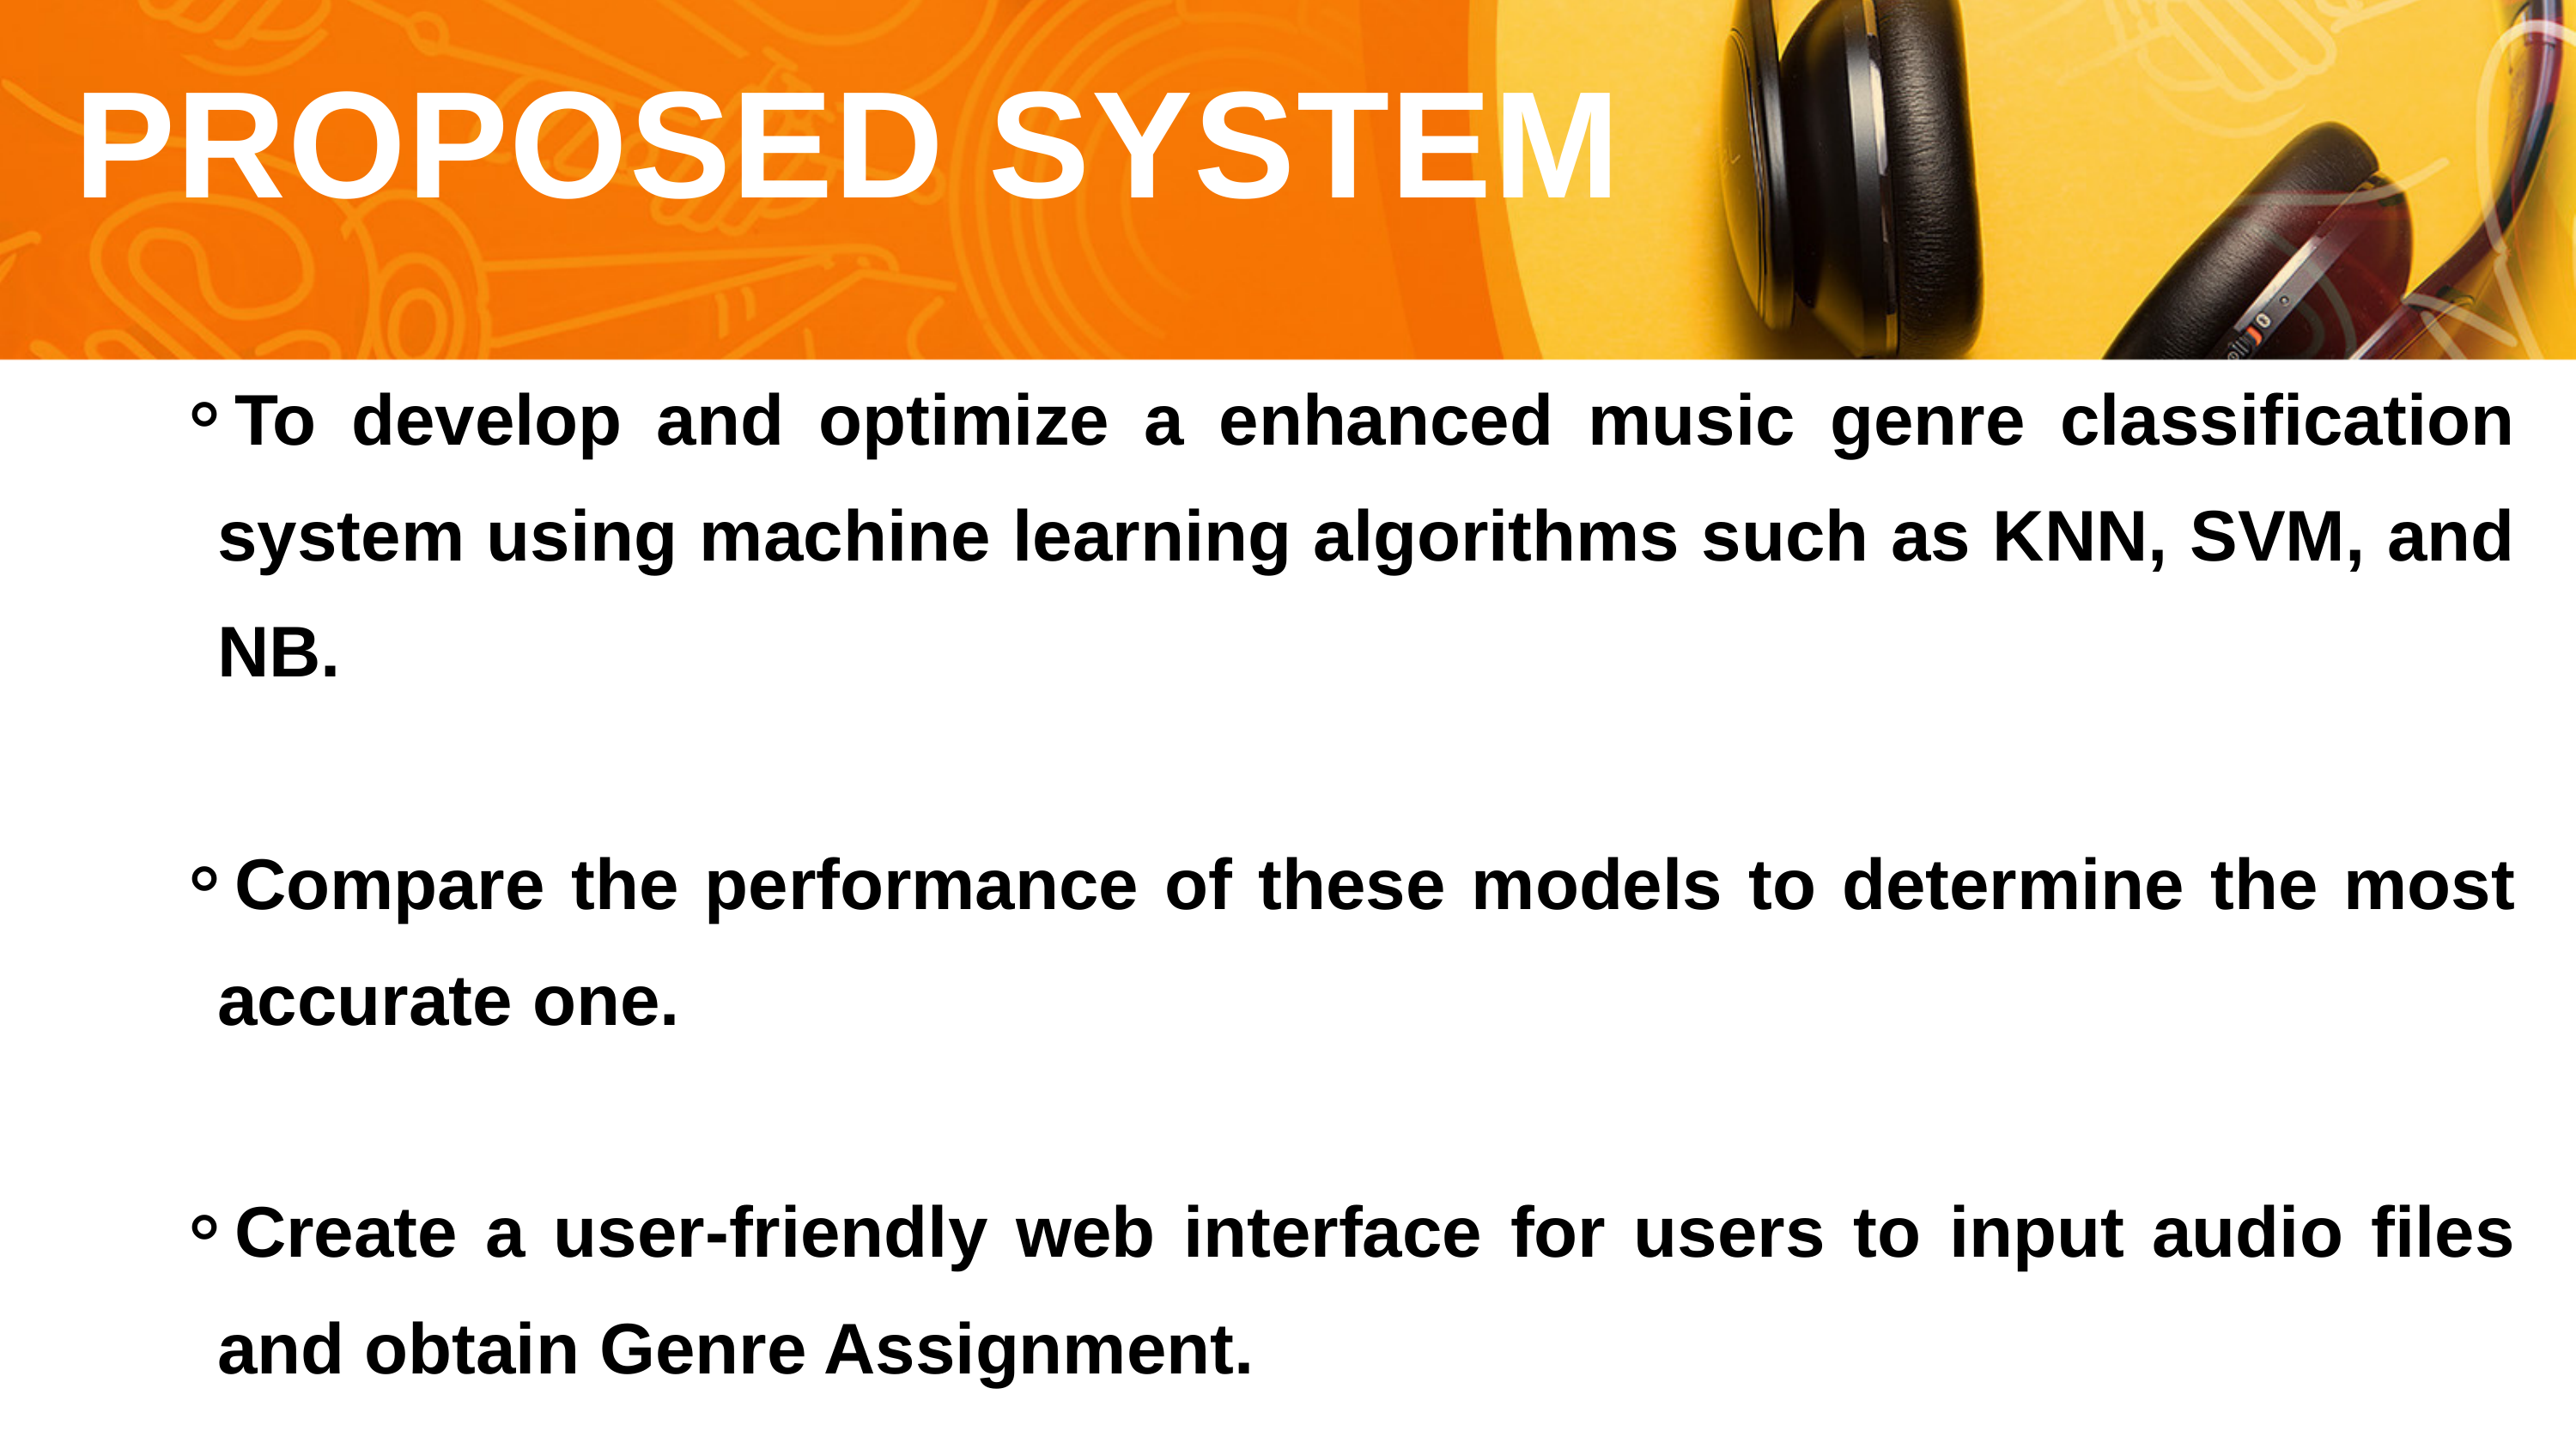

PROPOSED SYSTEM
To develop and optimize a enhanced music genre classification system using machine learning algorithms such as KNN, SVM, and NB.

Compare the performance of these models to determine the most accurate one.

Create a user-friendly web interface for users to input audio files and obtain Genre Assignment.